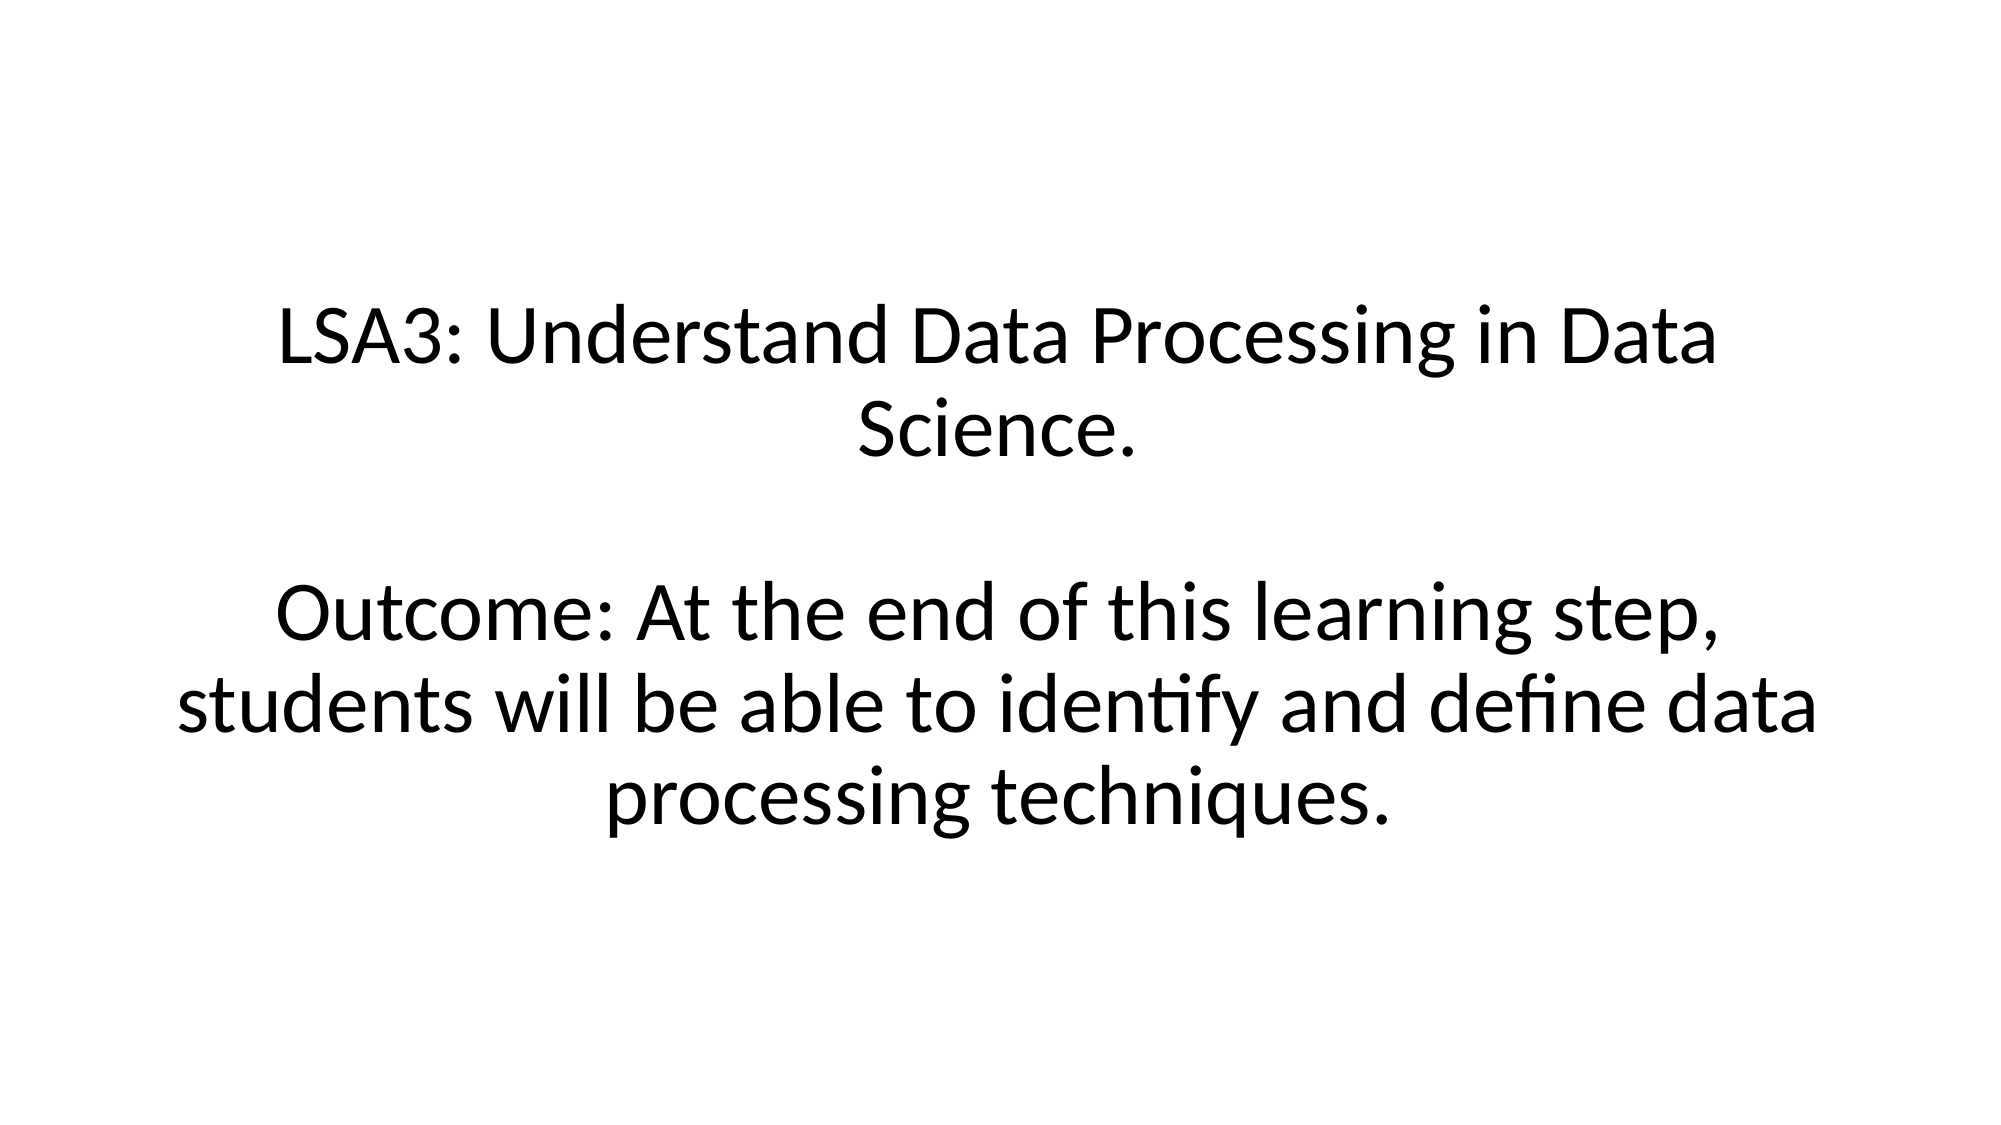

# LSA3: Understand Data Processing in Data Science. Outcome: At the end of this learning step, students will be able to identify and define data processing techniques.